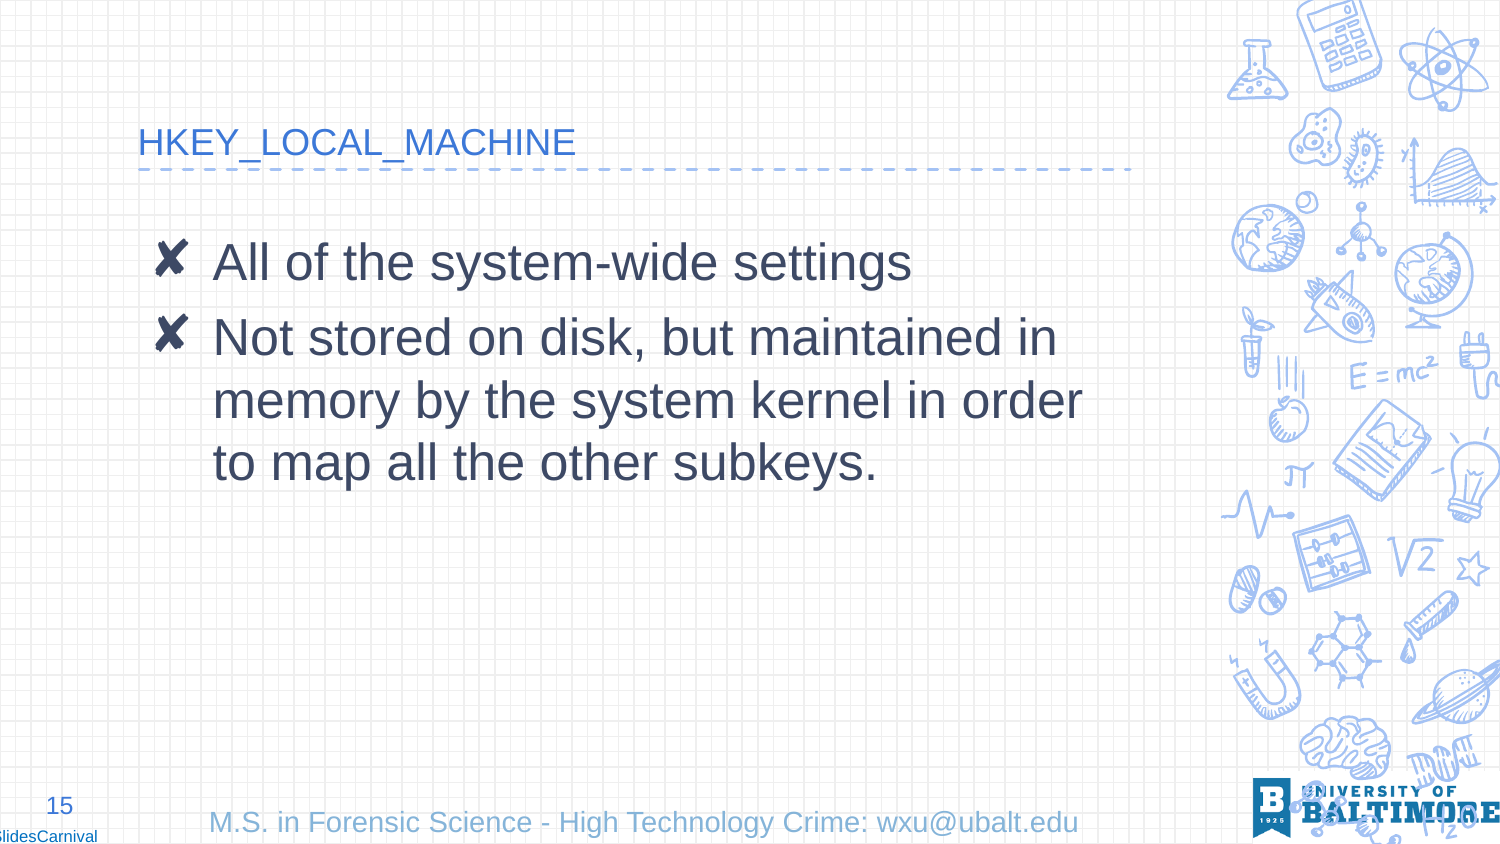

# HKEY_LOCAL_MACHINE
All of the system-wide settings
Not stored on disk, but maintained in memory by the system kernel in order to map all the other subkeys.

15